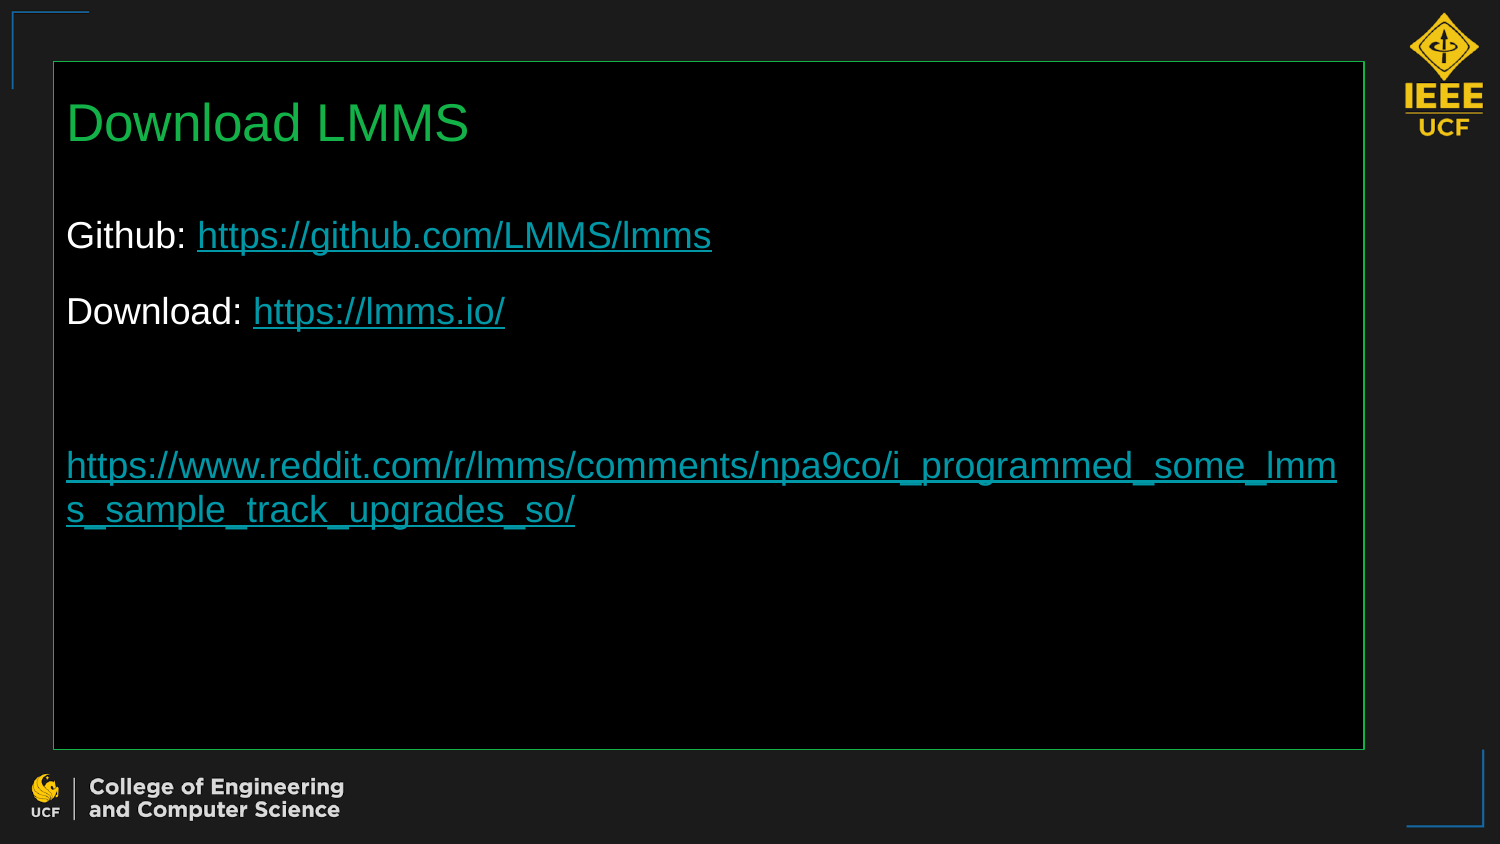

# Download LMMS
Github: https://github.com/LMMS/lmms
Download: https://lmms.io/

https://www.reddit.com/r/lmms/comments/npa9co/i_programmed_some_lmms_sample_track_upgrades_so/